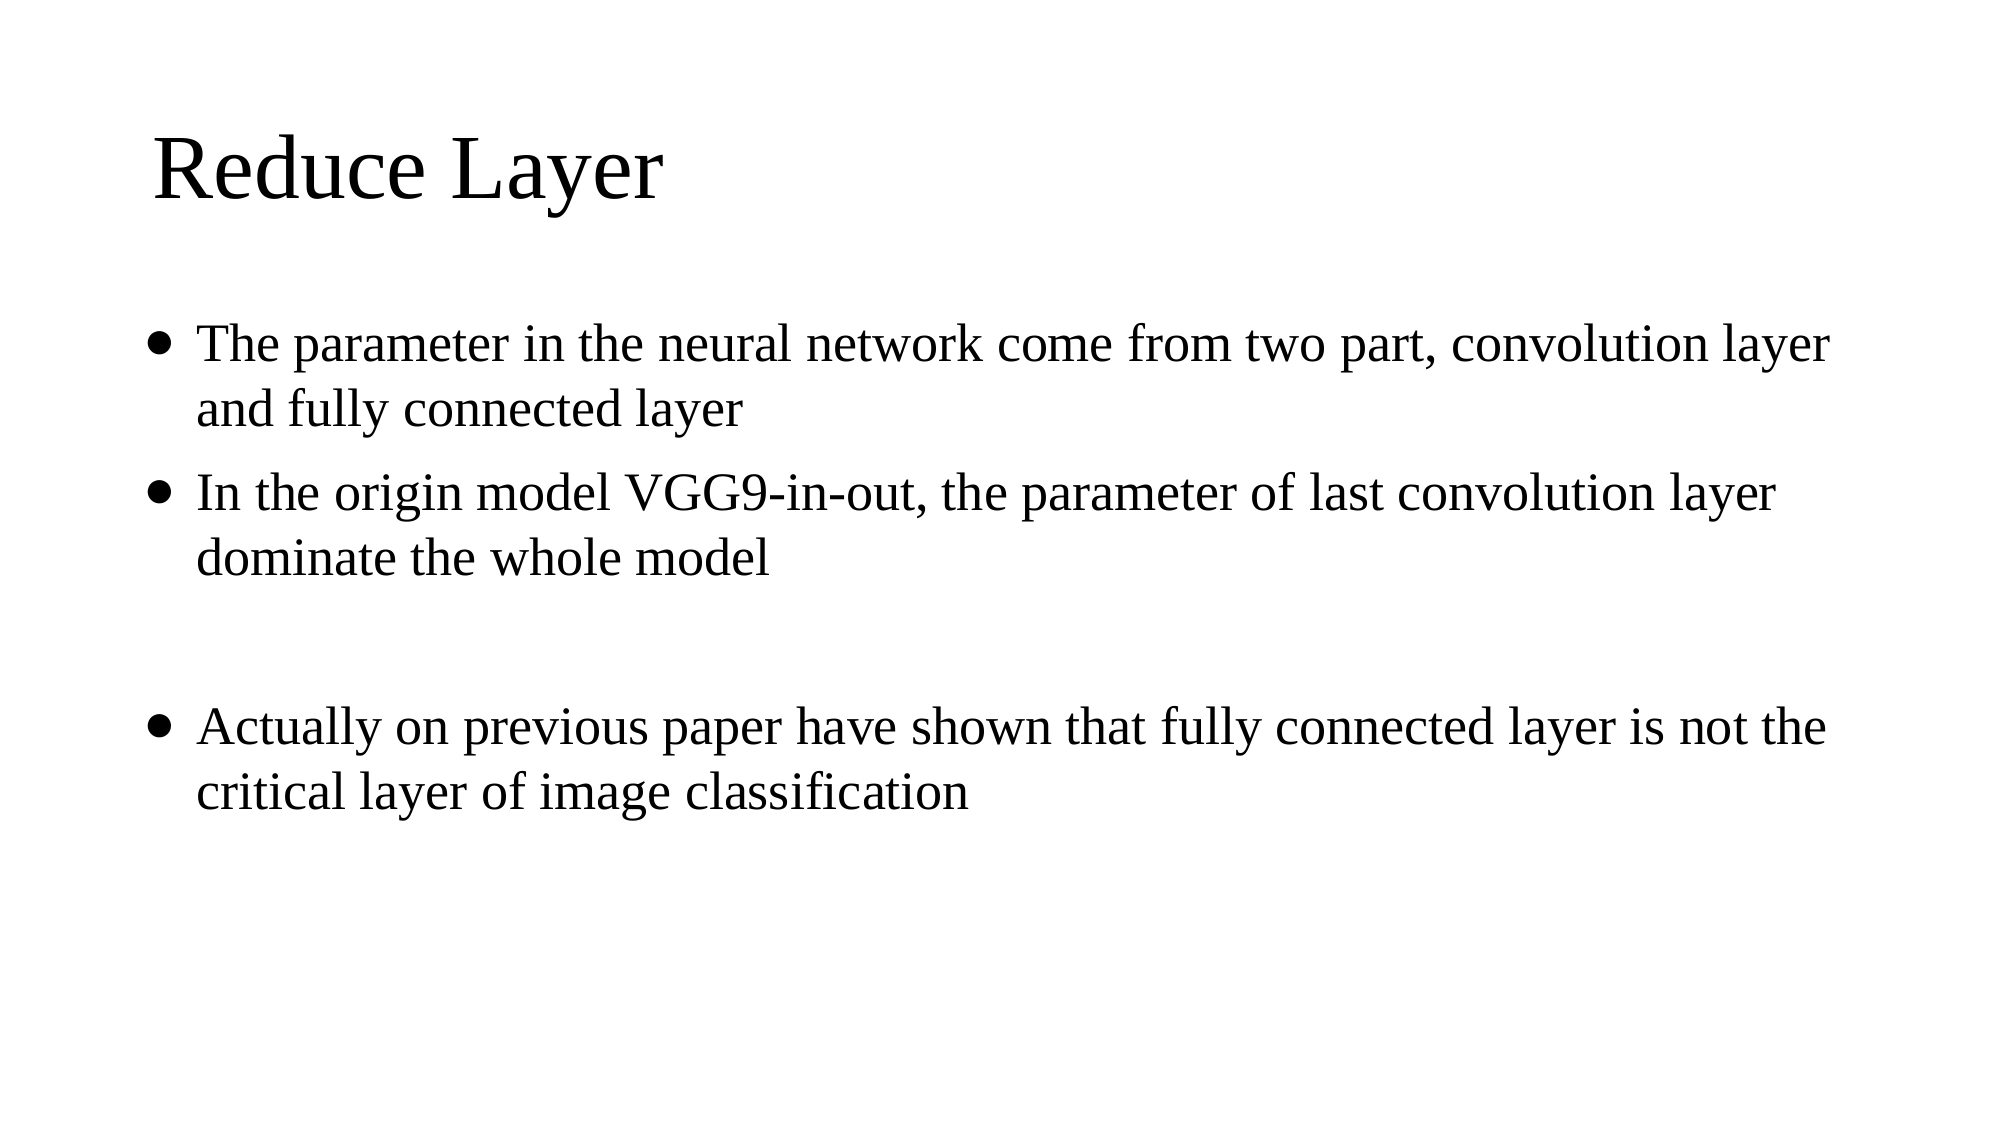

# Reduce Layer
The parameter in the neural network come from two part, convolution layer and fully connected layer
In the origin model VGG9-in-out, the parameter of last convolution layer dominate the whole model

Actually on previous paper have shown that fully connected layer is not the critical layer of image classification